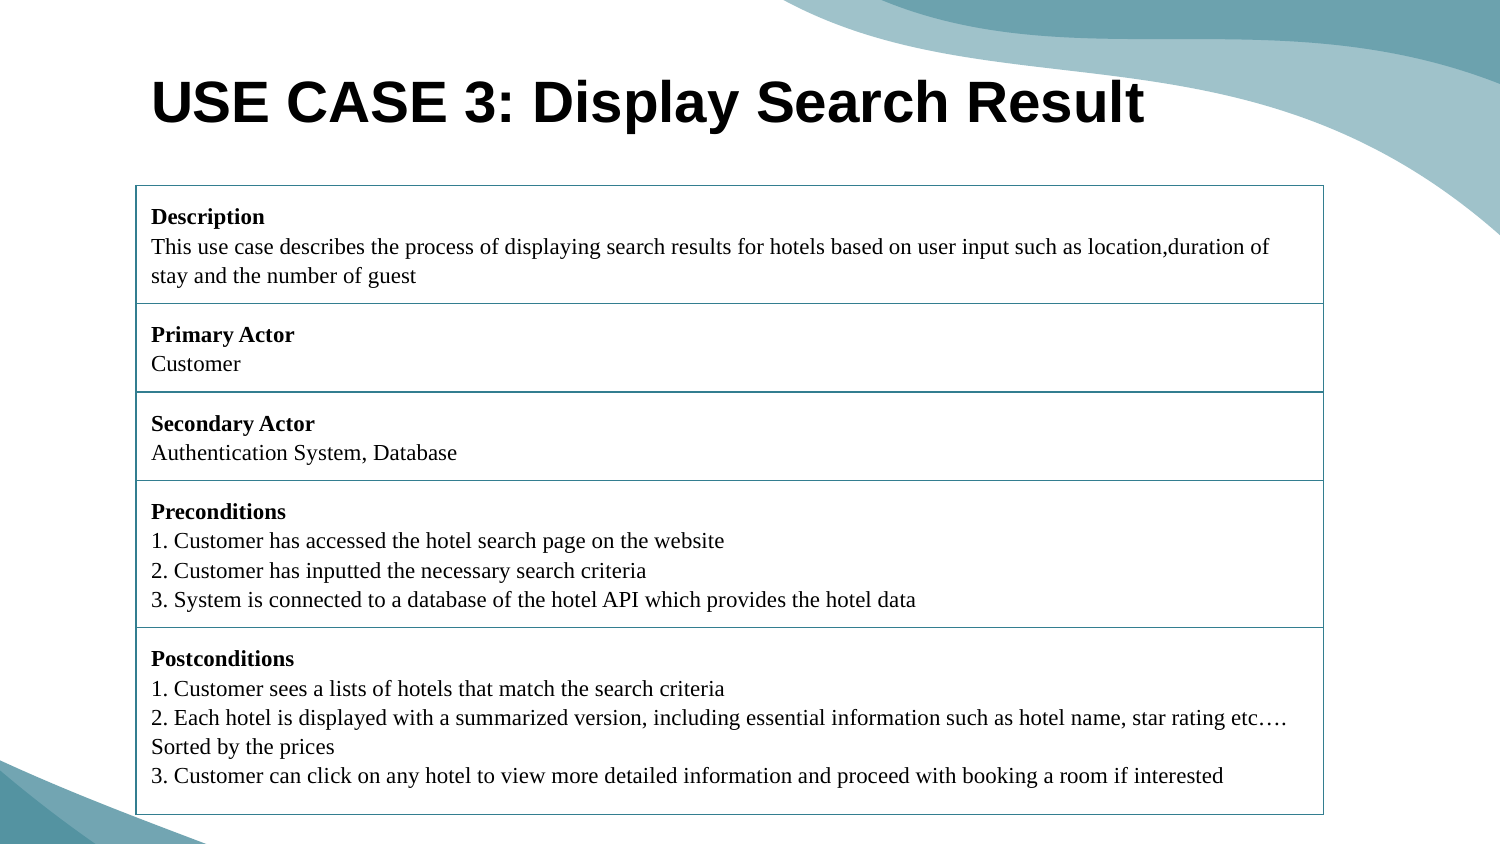

# USE CASE 3: Display Search Result

| Description This use case describes the process of displaying search results for hotels based on user input such as location,duration of stay and the number of guest |
| --- |
| Primary Actor Customer |
| Secondary Actor Authentication System, Database |
| Preconditions 1. Customer has accessed the hotel search page on the website 2. Customer has inputted the necessary search criteria 3. System is connected to a database of the hotel API which provides the hotel data |
| Postconditions 1. Customer sees a lists of hotels that match the search criteria 2. Each hotel is displayed with a summarized version, including essential information such as hotel name, star rating etc…. Sorted by the prices 3. Customer can click on any hotel to view more detailed information and proceed with booking a room if interested |